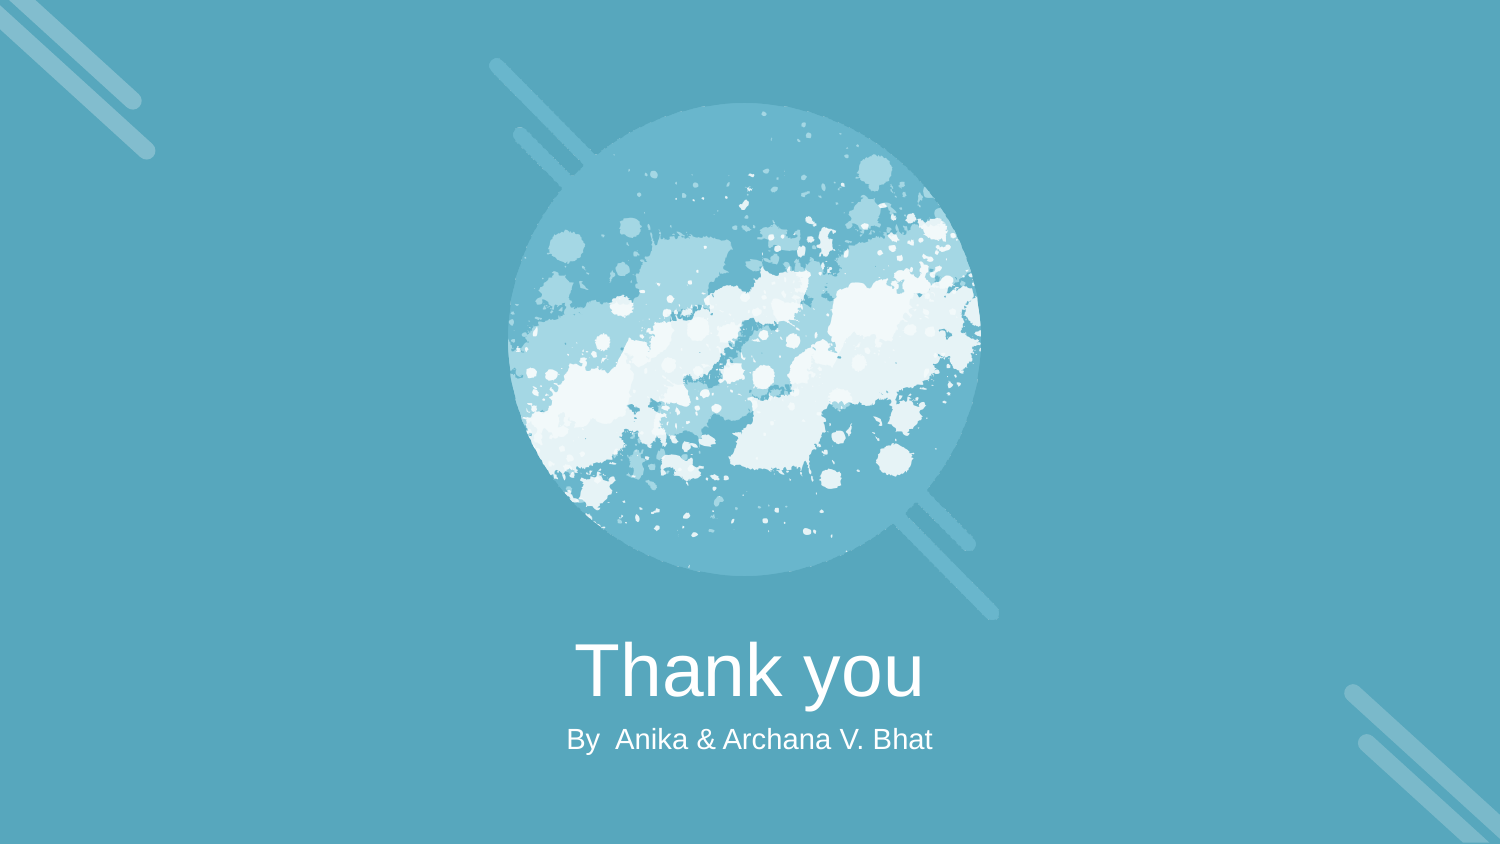

Thank you
By  Anika & Archana V. Bhat